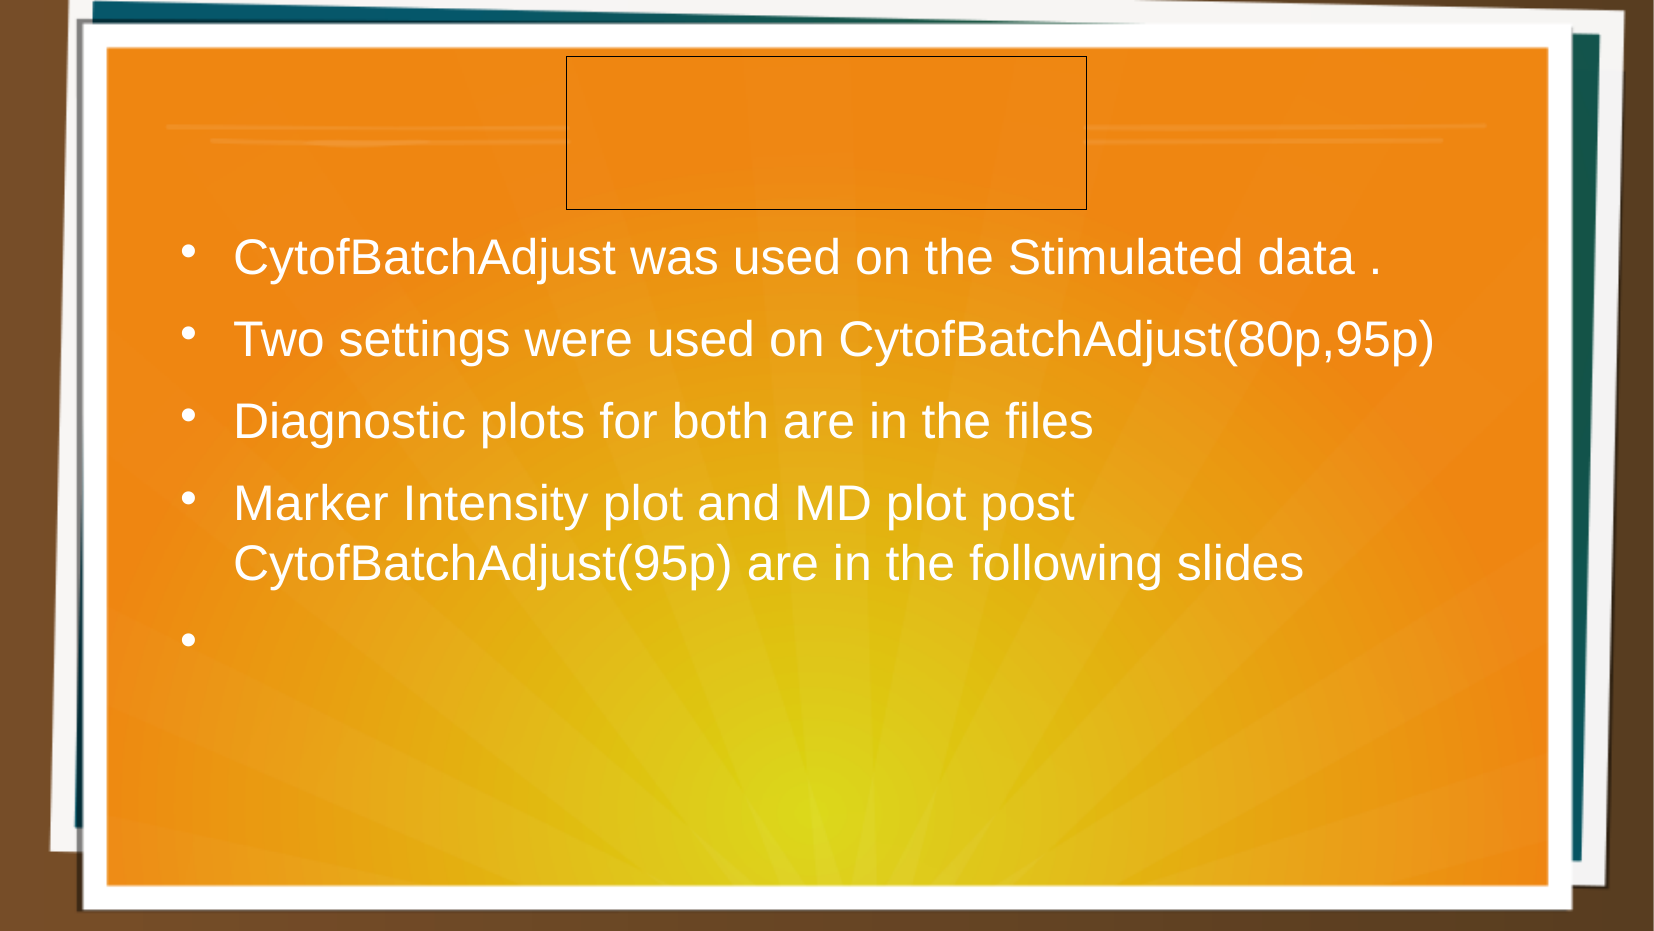

CytofBatchAdjust was used on the Stimulated data .
Two settings were used on CytofBatchAdjust(80p,95p)
Diagnostic plots for both are in the files
Marker Intensity plot and MD plot post  CytofBatchAdjust(95p) are in the following slides